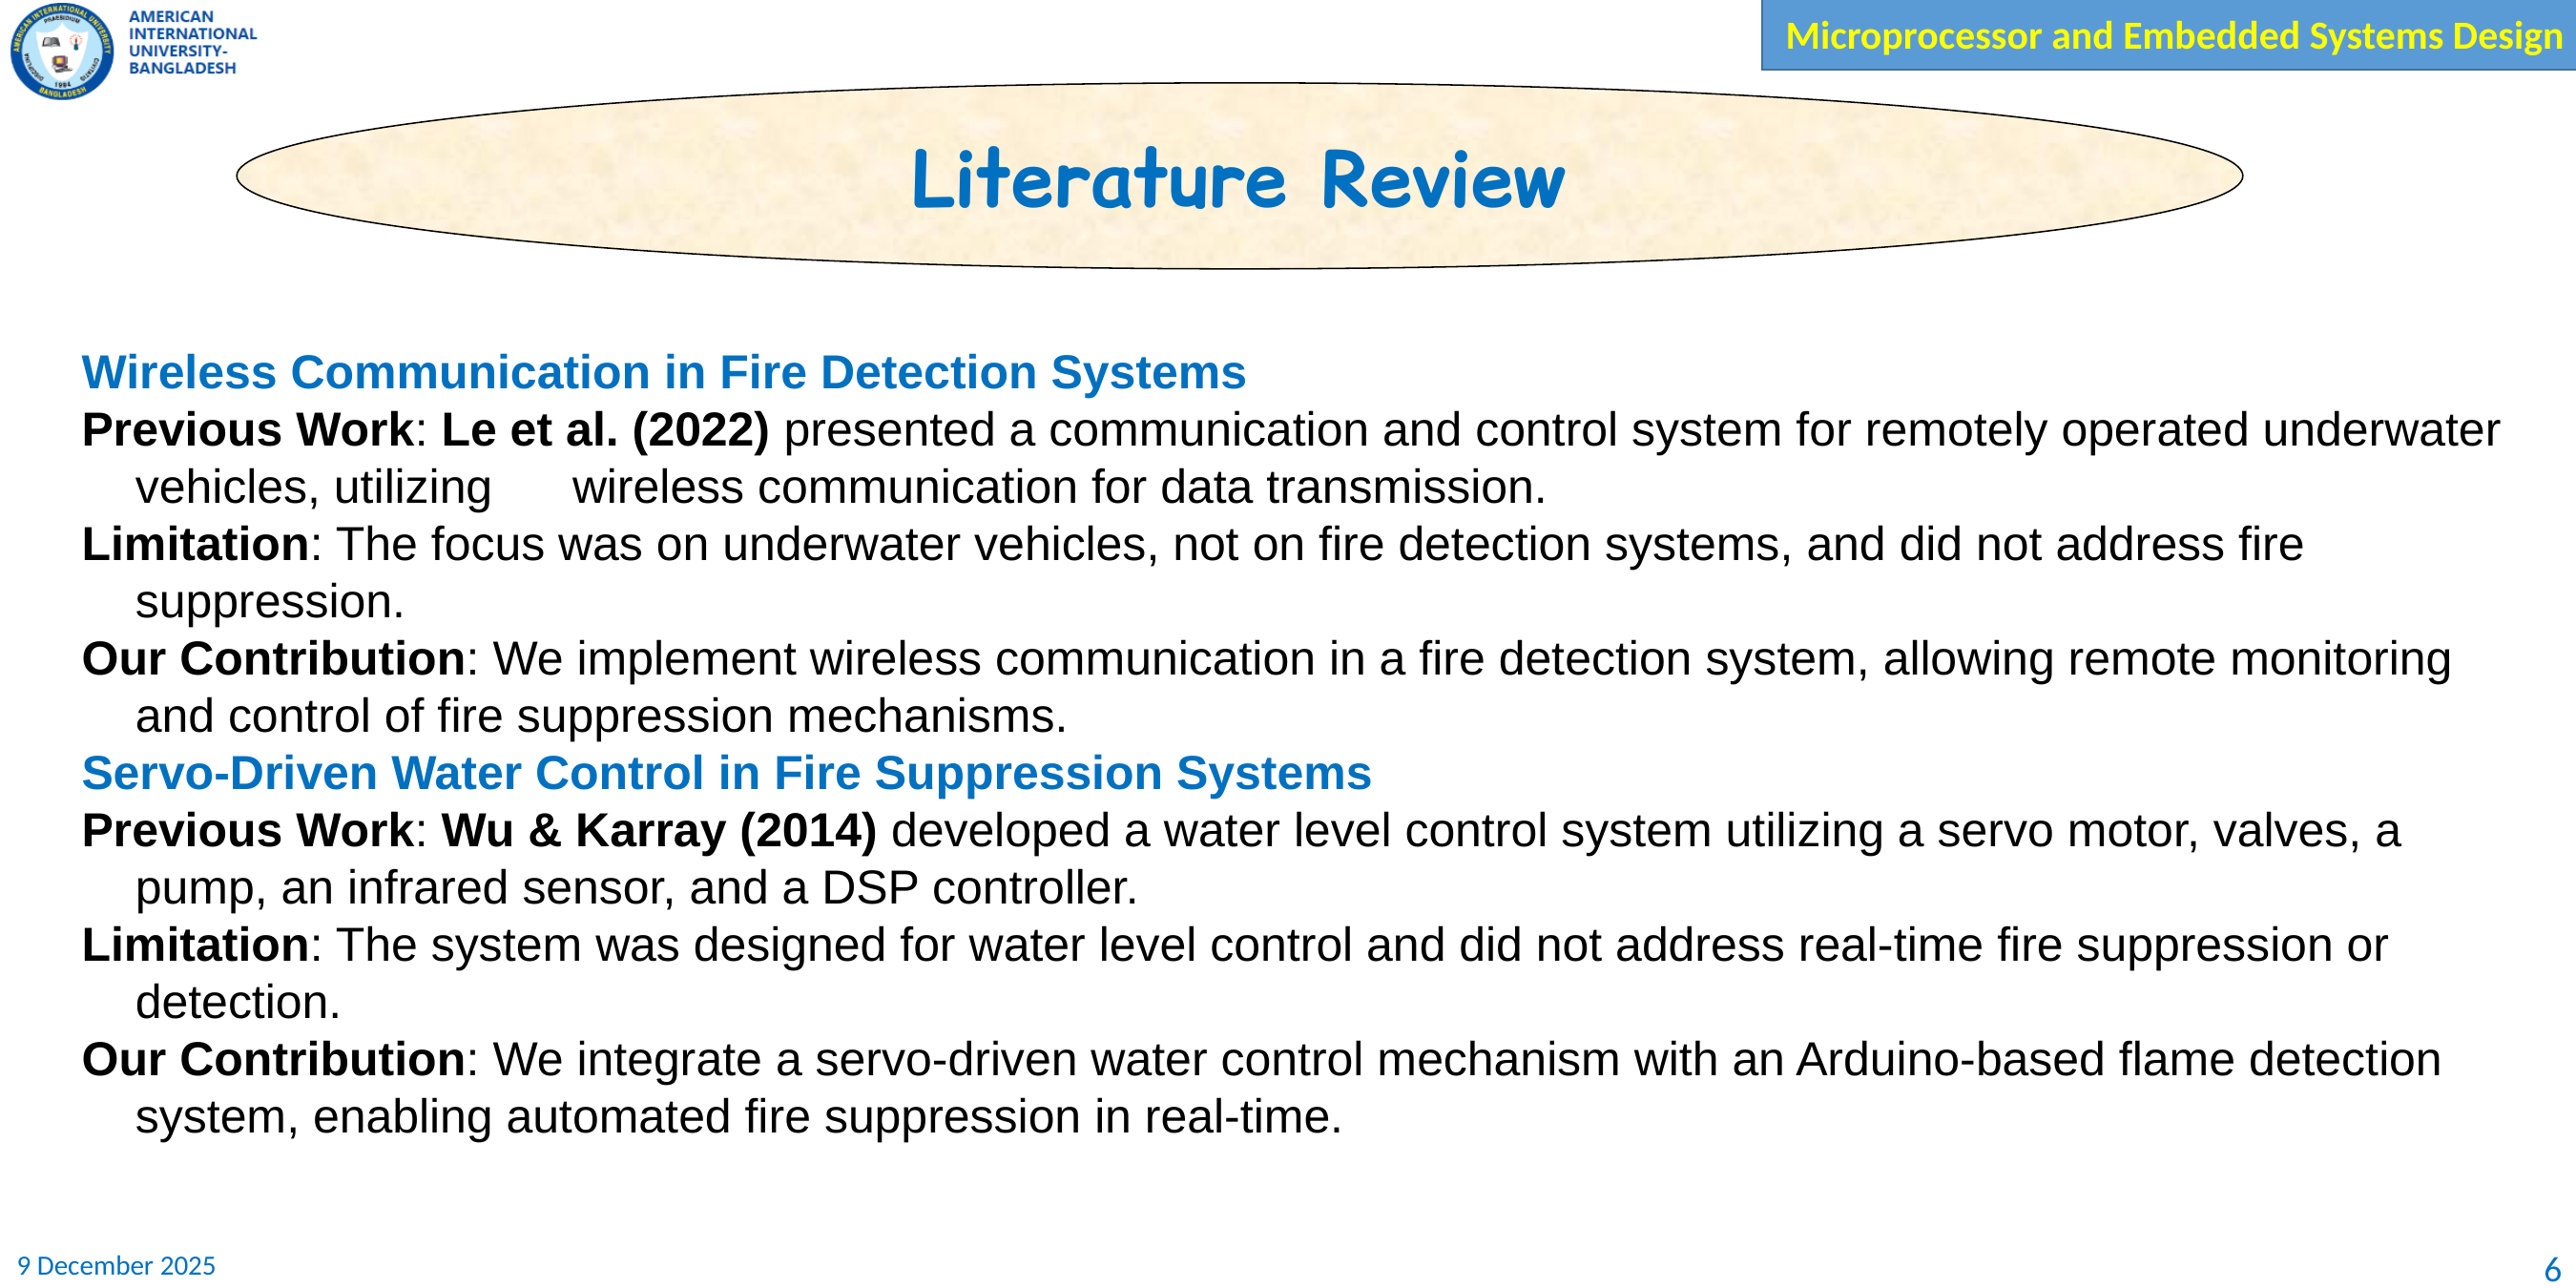

Literature Review
Wireless Communication in Fire Detection Systems
Previous Work: Le et al. (2022) presented a communication and control system for remotely operated underwater vehicles, utilizing      wireless communication for data transmission.
Limitation: The focus was on underwater vehicles, not on fire detection systems, and did not address fire suppression.
Our Contribution: We implement wireless communication in a fire detection system, allowing remote monitoring and control of fire suppression mechanisms.
Servo-Driven Water Control in Fire Suppression Systems
Previous Work: Wu & Karray (2014) developed a water level control system utilizing a servo motor, valves, a pump, an infrared sensor, and a DSP controller.
Limitation: The system was designed for water level control and did not address real-time fire suppression or detection.
Our Contribution: We integrate a servo-driven water control mechanism with an Arduino-based flame detection system, enabling automated fire suppression in real-time.

6